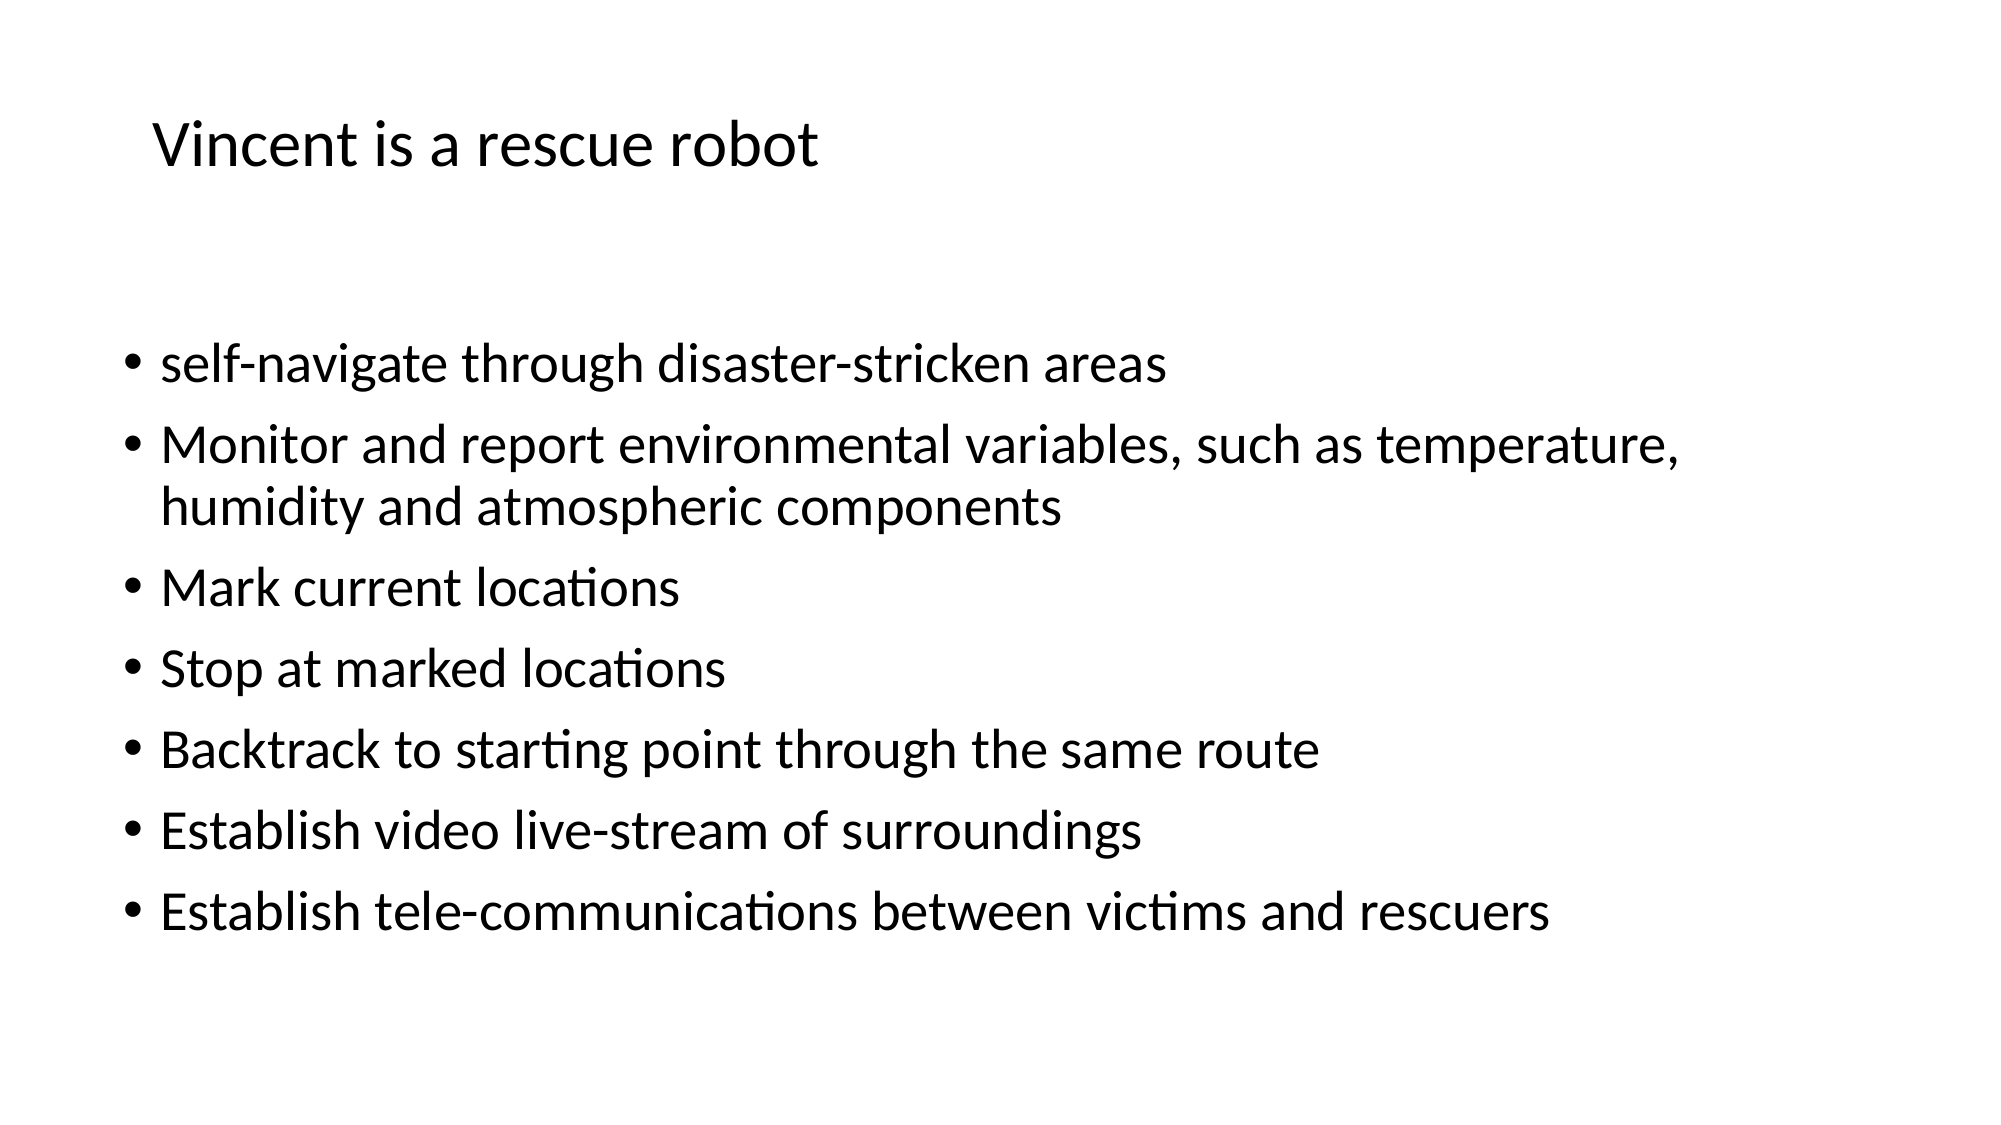

Vincent is a rescue robot

self-navigate through disaster-stricken areas
Monitor and report environmental variables, such as temperature, humidity and atmospheric components
Mark current locations
Stop at marked locations
Backtrack to starting point through the same route
Establish video live-stream of surroundings
Establish tele-communications between victims and rescuers